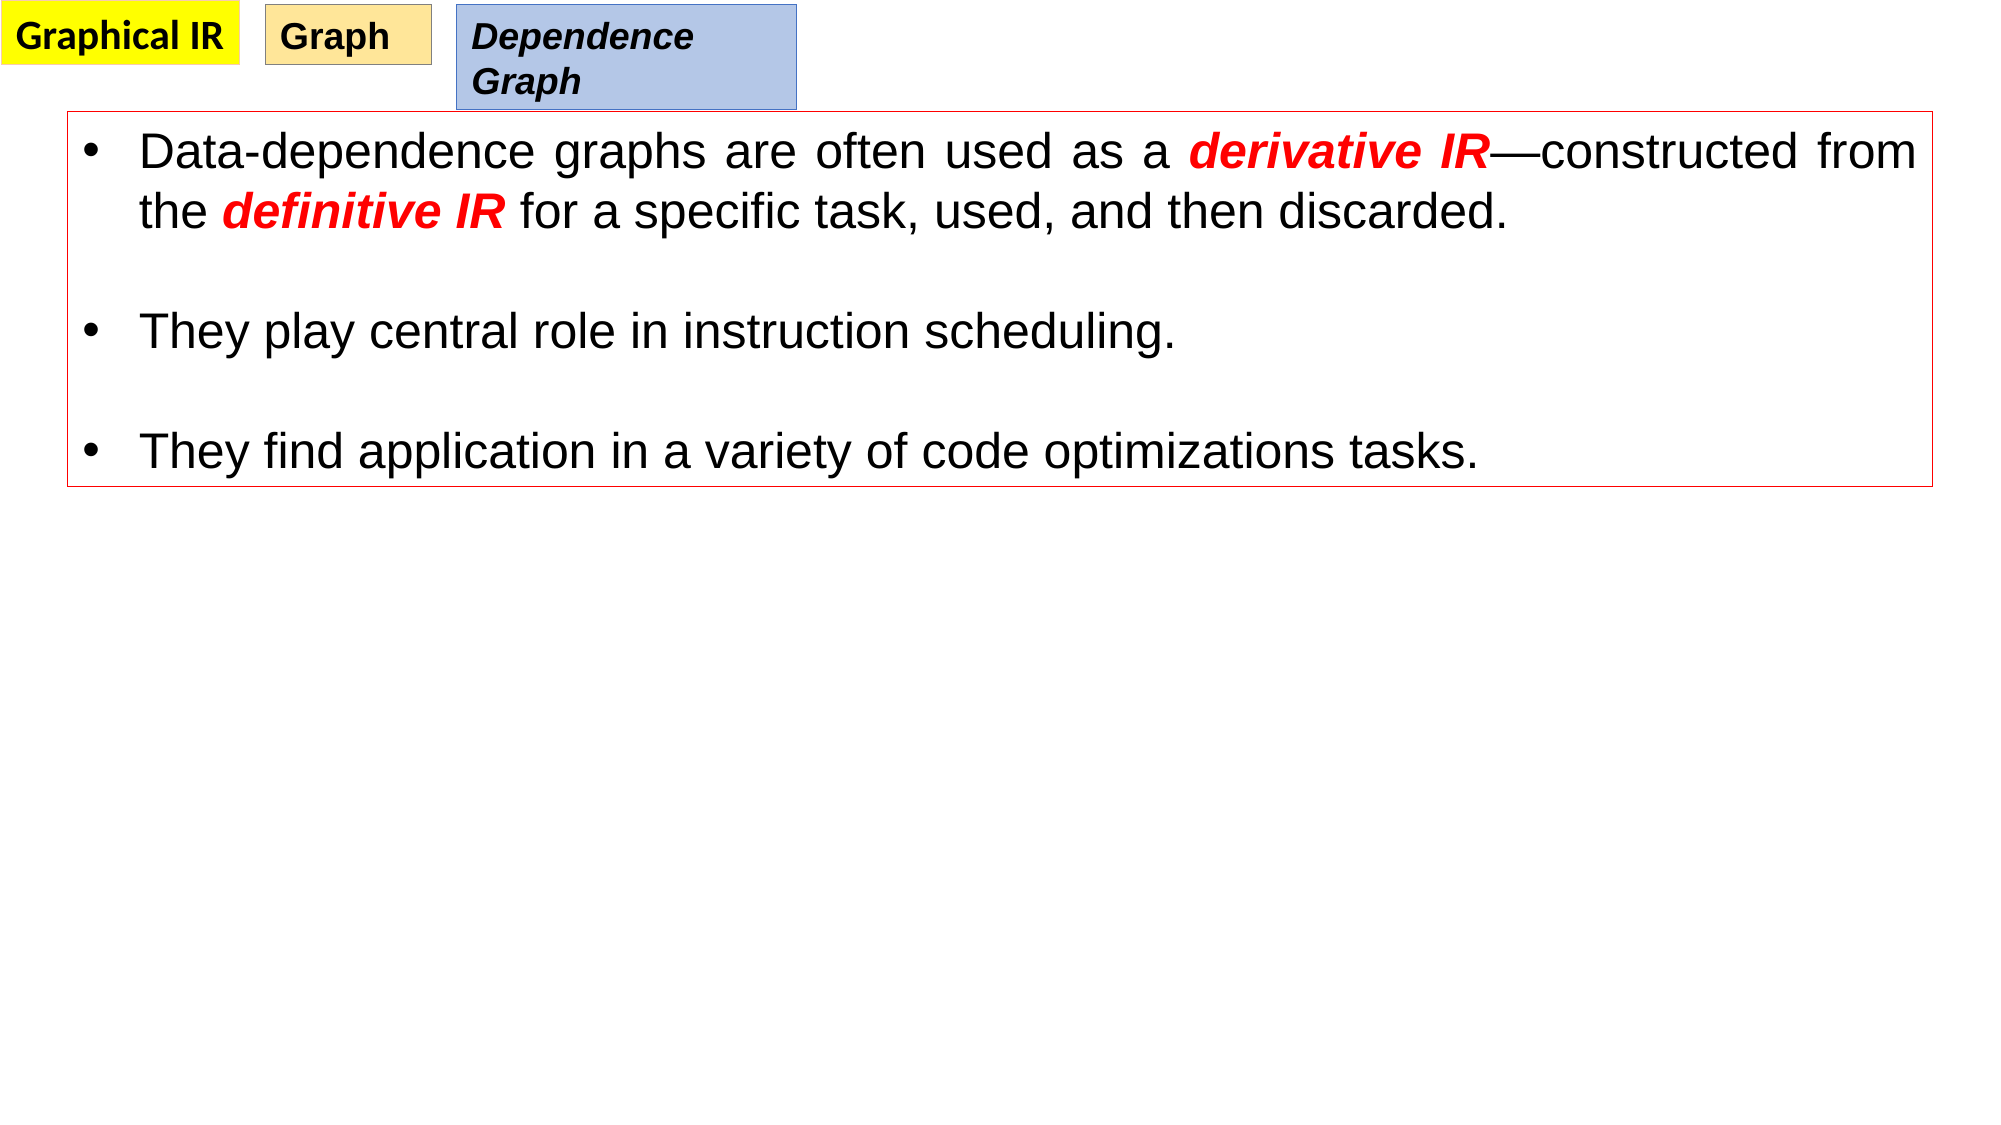

Graphical IR
Graph
Dependence Graph
Data-dependence graphs are often used as a derivative IR—constructed from the definitive IR for a specific task, used, and then discarded.

They play central role in instruction scheduling.

They find application in a variety of code optimizations tasks.